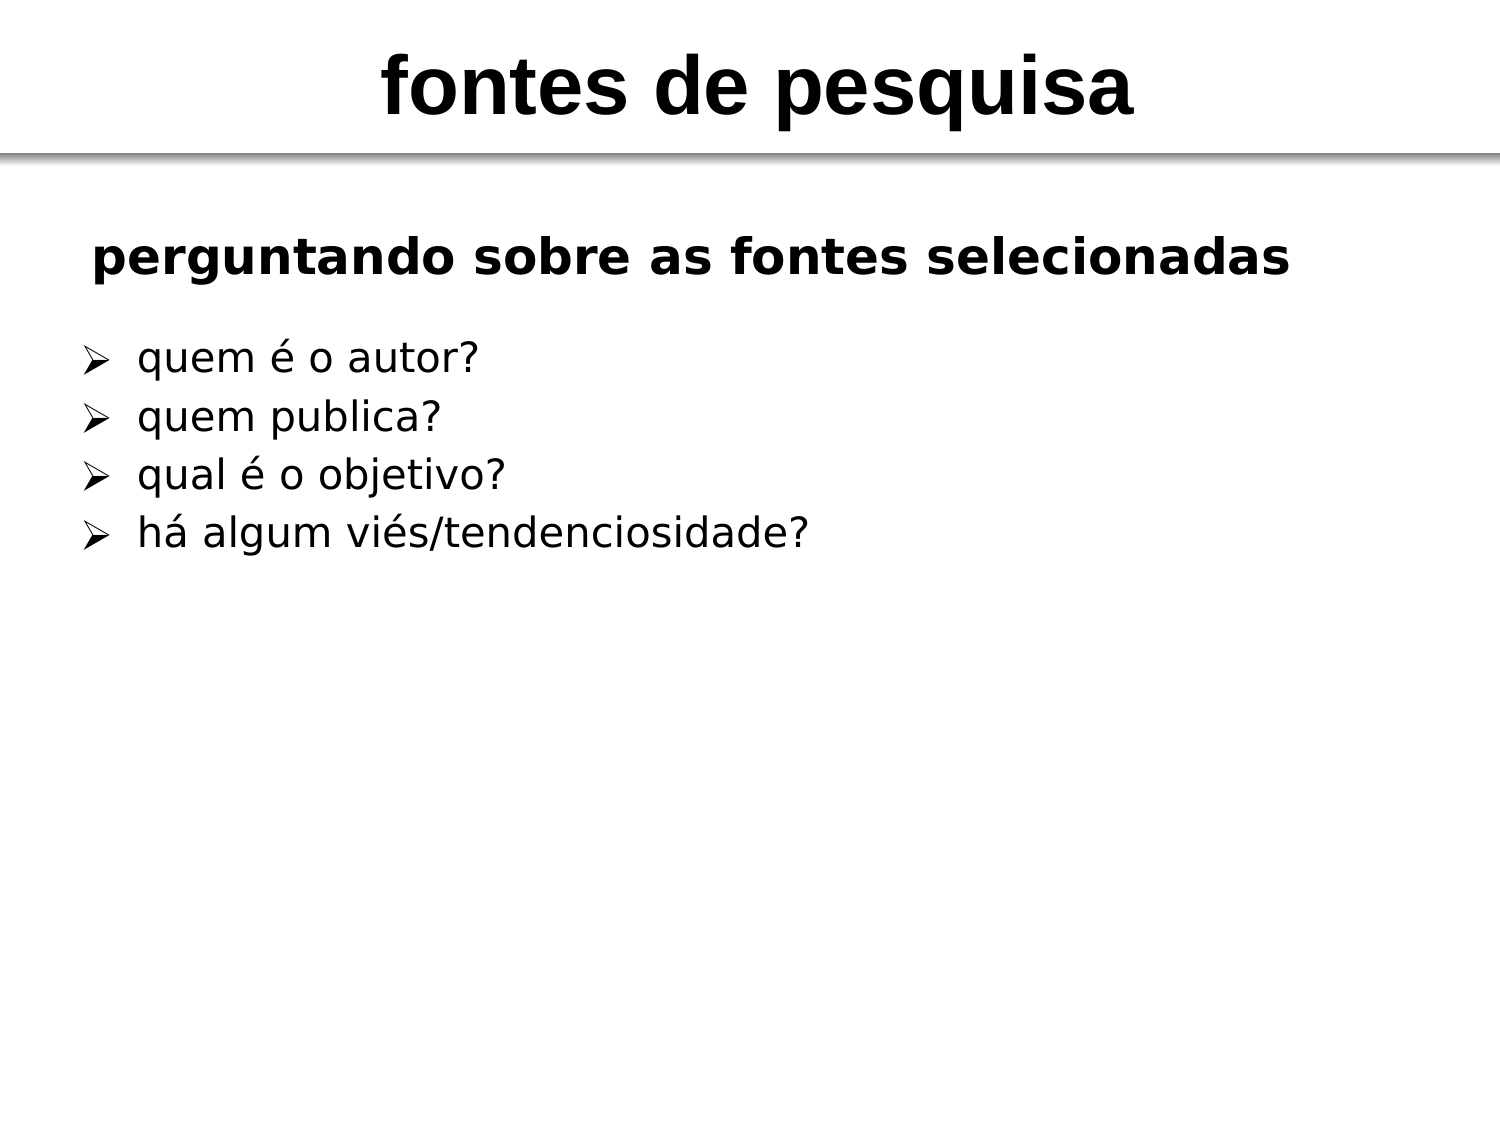

# fontes de pesquisa
perguntando sobre as fontes selecionadas
quem é o autor?
quem publica?
qual é o objetivo?
há algum viés/tendenciosidade?